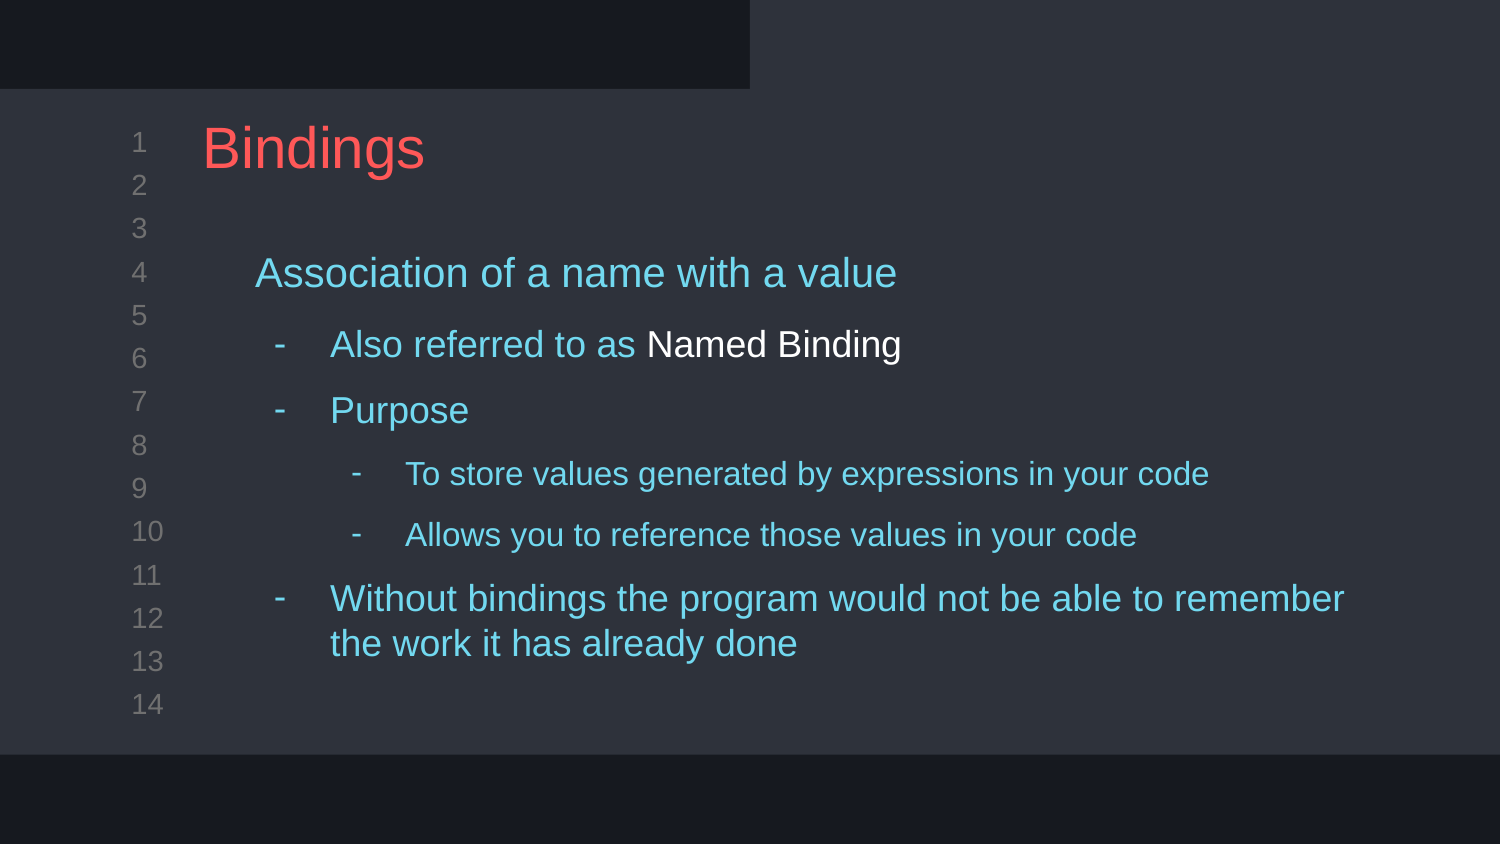

# Bindings
Association of a name with a value
Also referred to as Named Binding
Purpose
To store values generated by expressions in your code
Allows you to reference those values in your code
Without bindings the program would not be able to remember the work it has already done